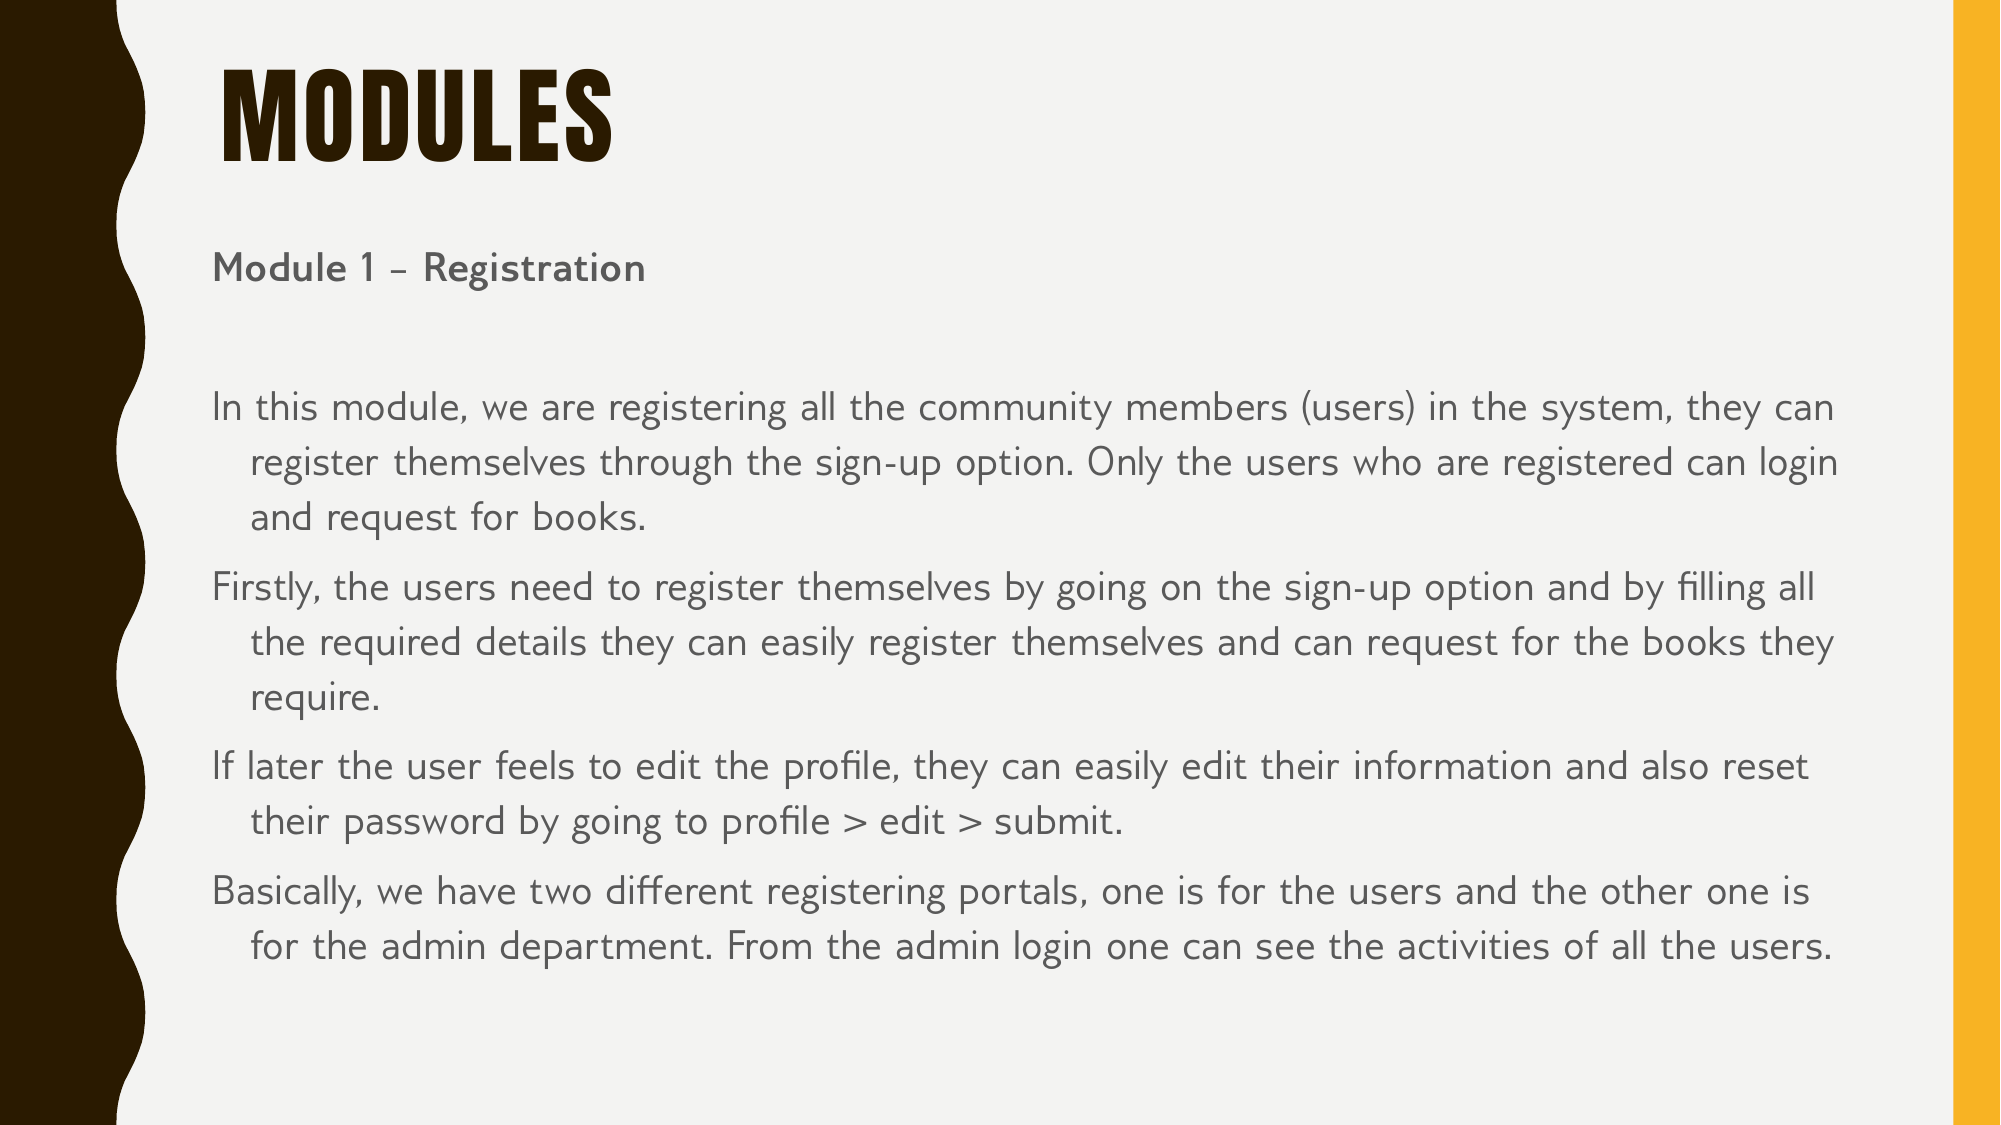

# MODULES
Module 1 – Registration

In this module, we are registering all the community members (users) in the system, they can register themselves through the sign-up option. Only the users who are registered can login and request for books.
Firstly, the users need to register themselves by going on the sign-up option and by filling all the required details they can easily register themselves and can request for the books they require.
If later the user feels to edit the profile, they can easily edit their information and also reset their password by going to profile > edit > submit.
Basically, we have two different registering portals, one is for the users and the other one is for the admin department. From the admin login one can see the activities of all the users.